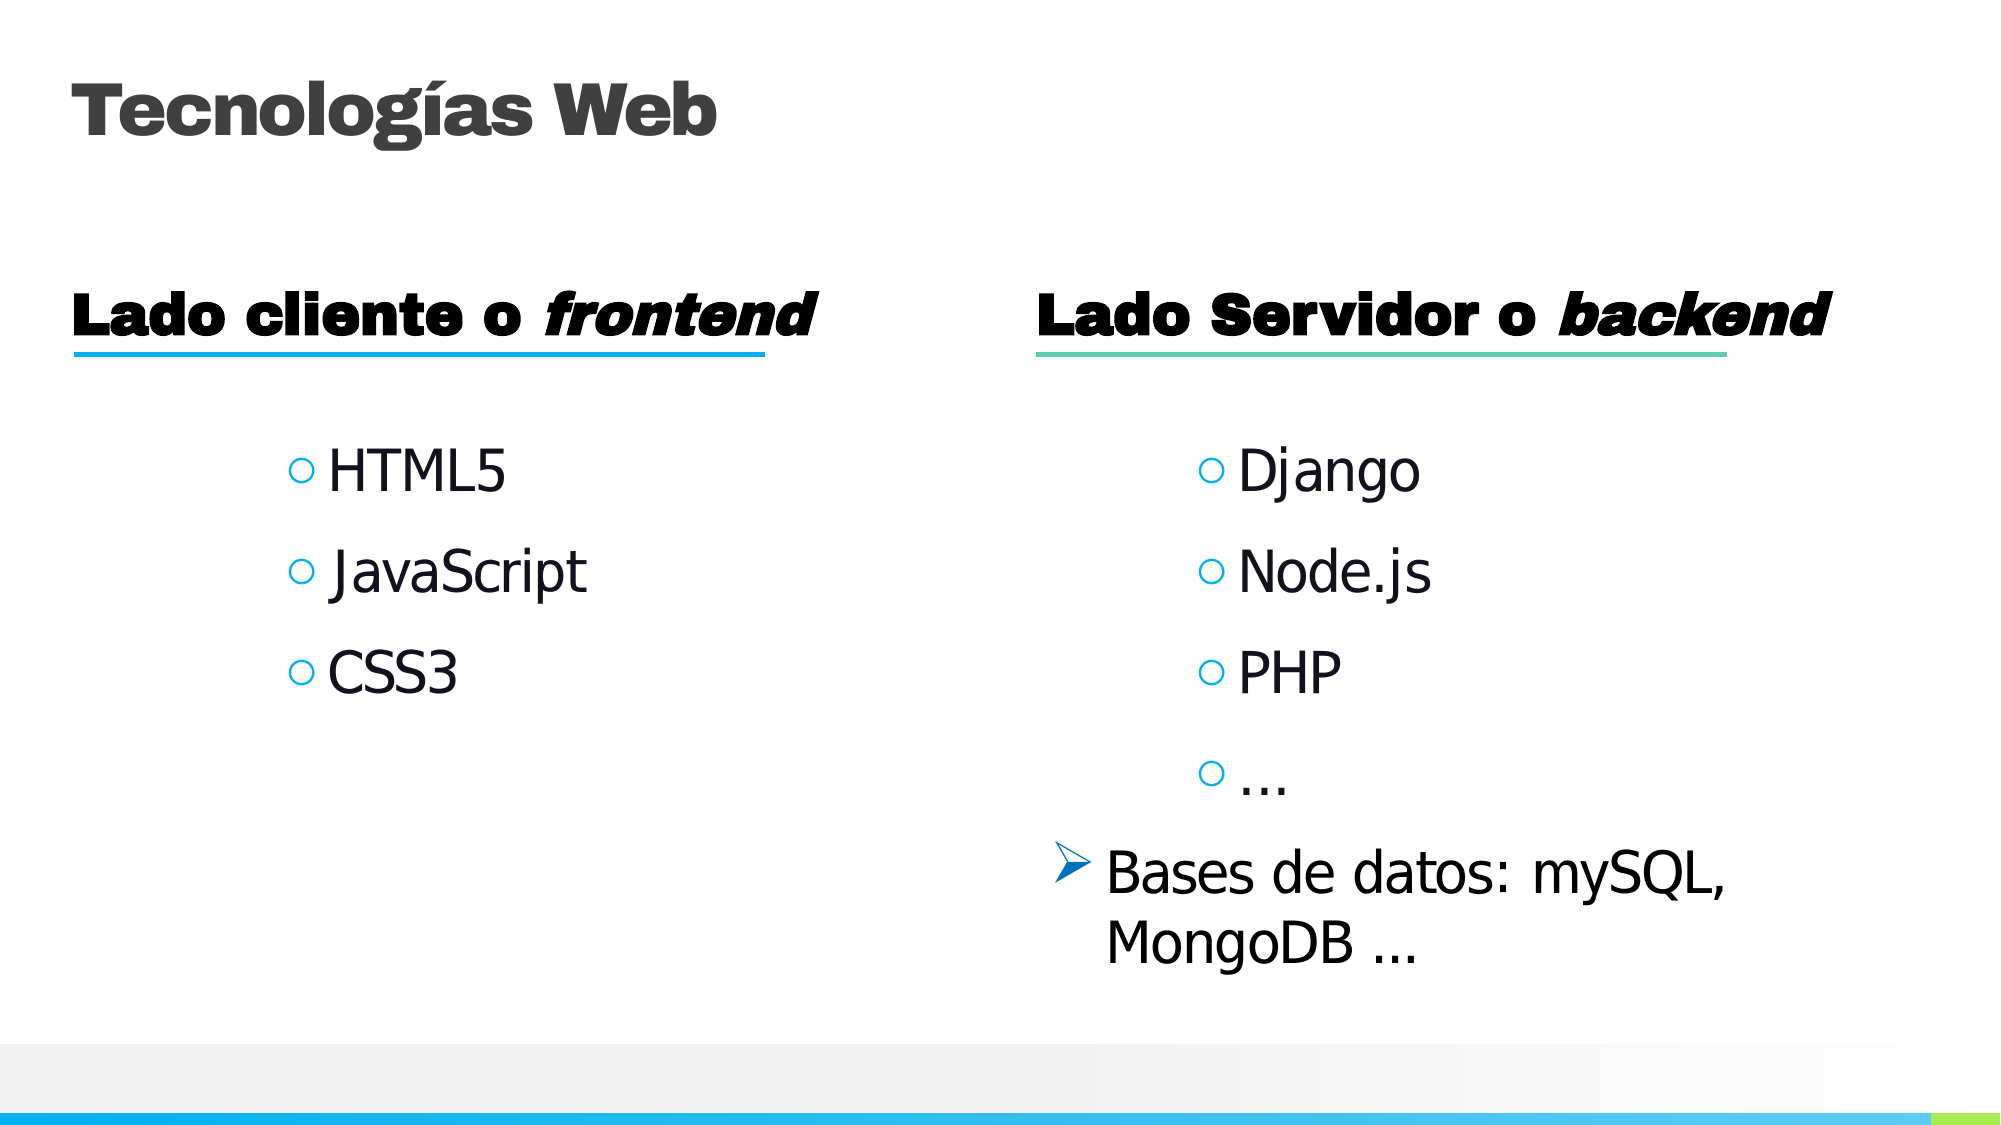

# Tecnologías Web
Lado cliente o frontend
Lado Servidor o backend
HTML5
JavaScript
CSS3
Django
Node.js
PHP
...
Bases de datos: mySQL, MongoDB …